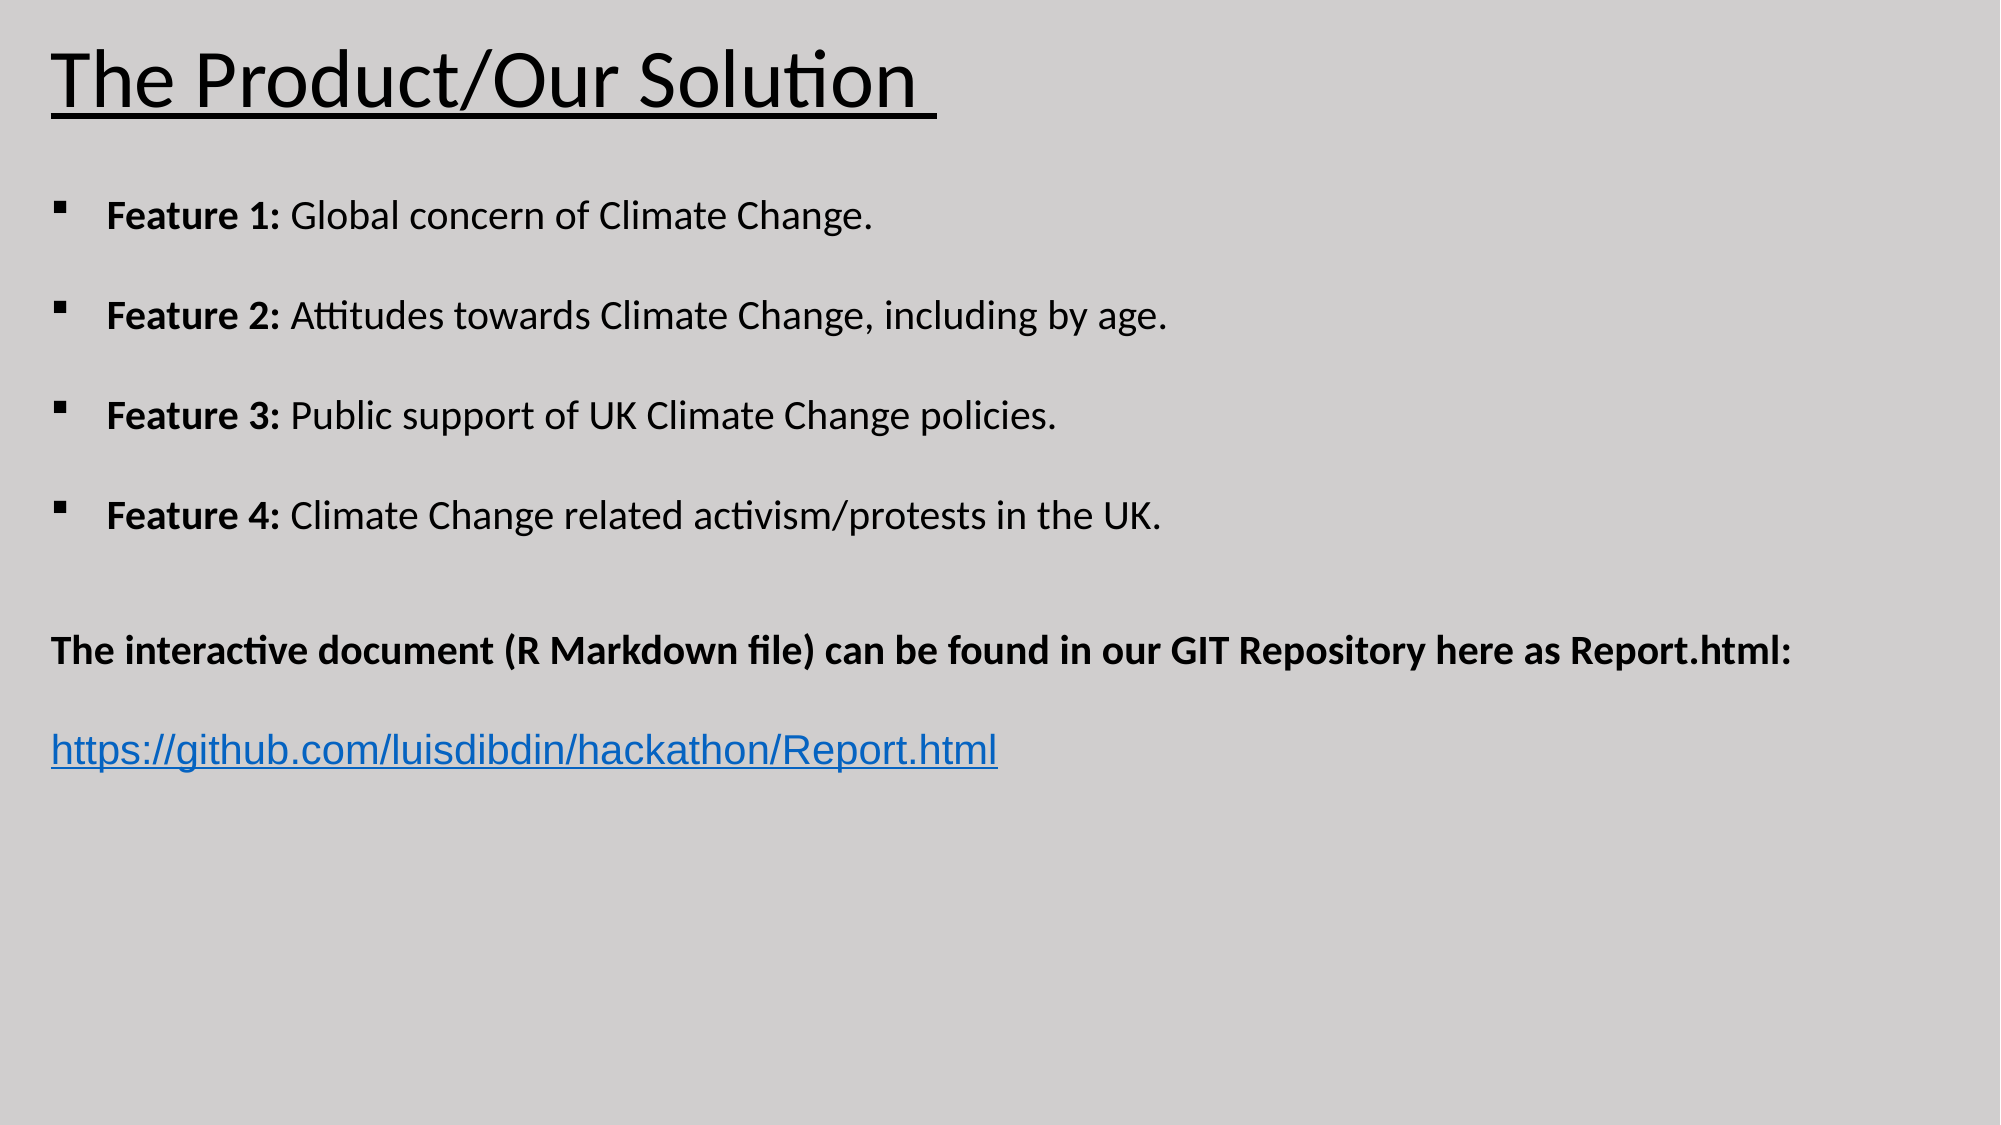

The Product/Our Solution

Feature 1: Global concern of Climate Change.

Feature 2: Attitudes towards Climate Change, including by age.

Feature 3: Public support of UK Climate Change policies.

Feature 4: Climate Change related activism/protests in the UK.
The interactive document (R Markdown file) can be found in our GIT Repository here as Report.html:

https://github.com/luisdibdin/hackathon/Report.html